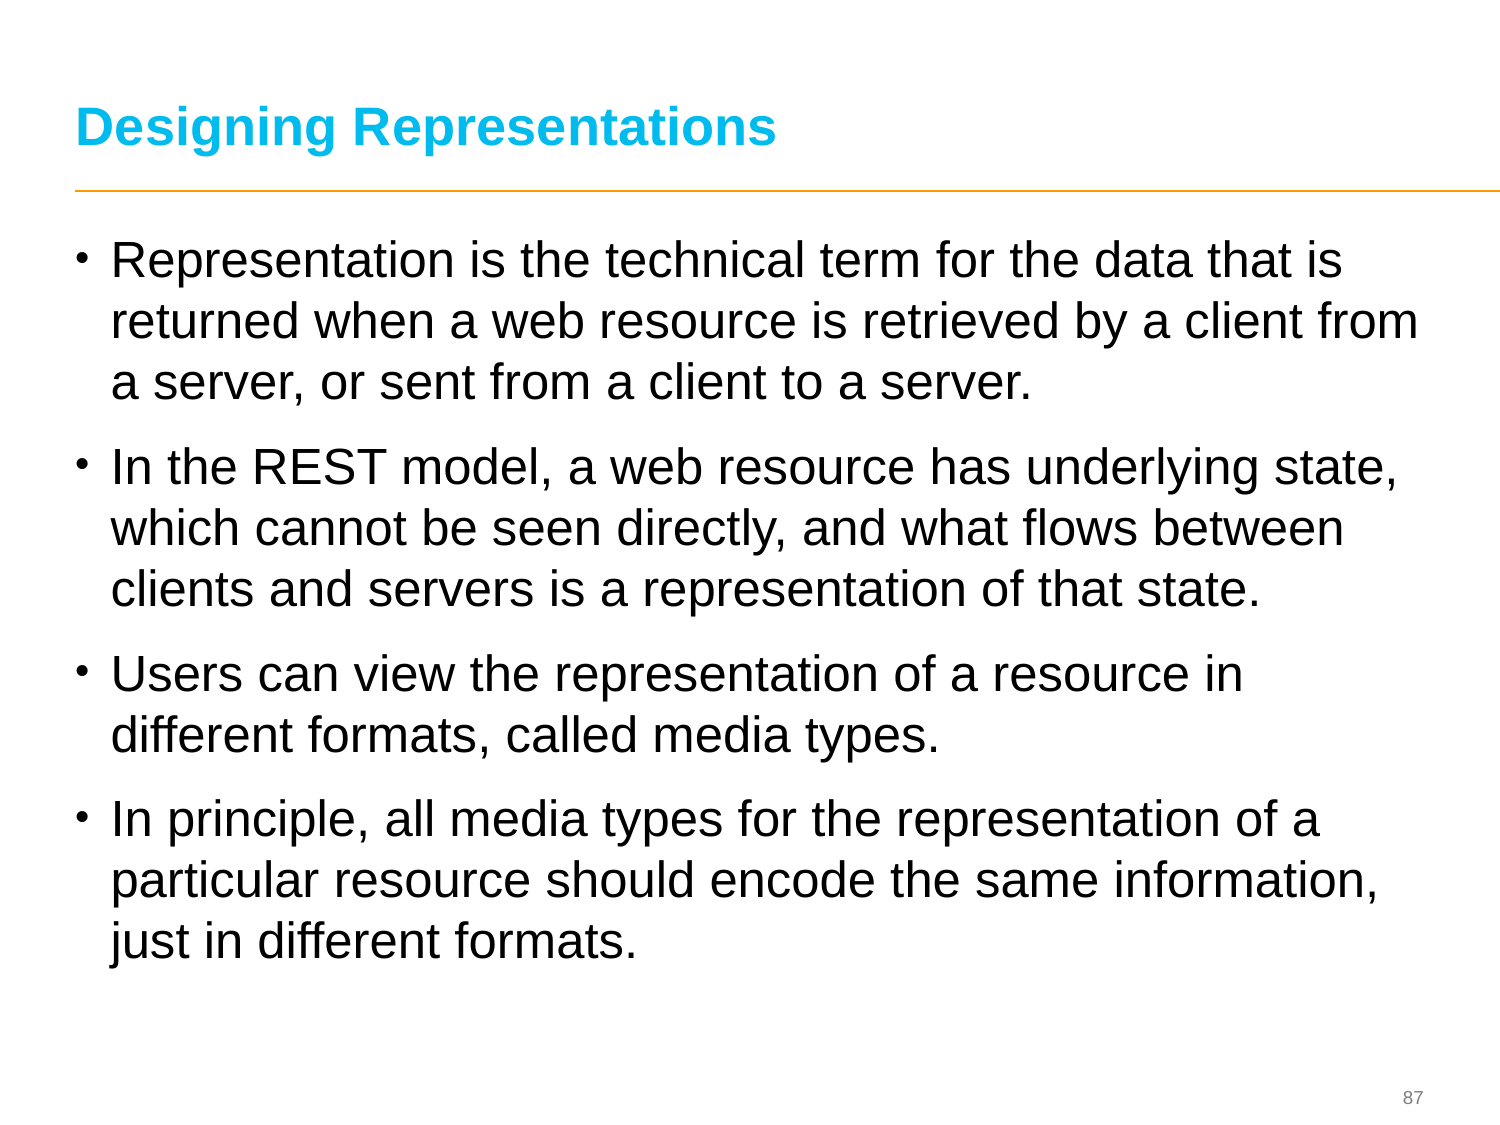

# Designing Representations
Representation is the technical term for the data that is returned when a web resource is retrieved by a client from a server, or sent from a client to a server.
In the REST model, a web resource has underlying state, which cannot be seen directly, and what flows between clients and servers is a representation of that state.
Users can view the representation of a resource in different formats, called media types.
In principle, all media types for the representation of a particular resource should encode the same information, just in different formats.